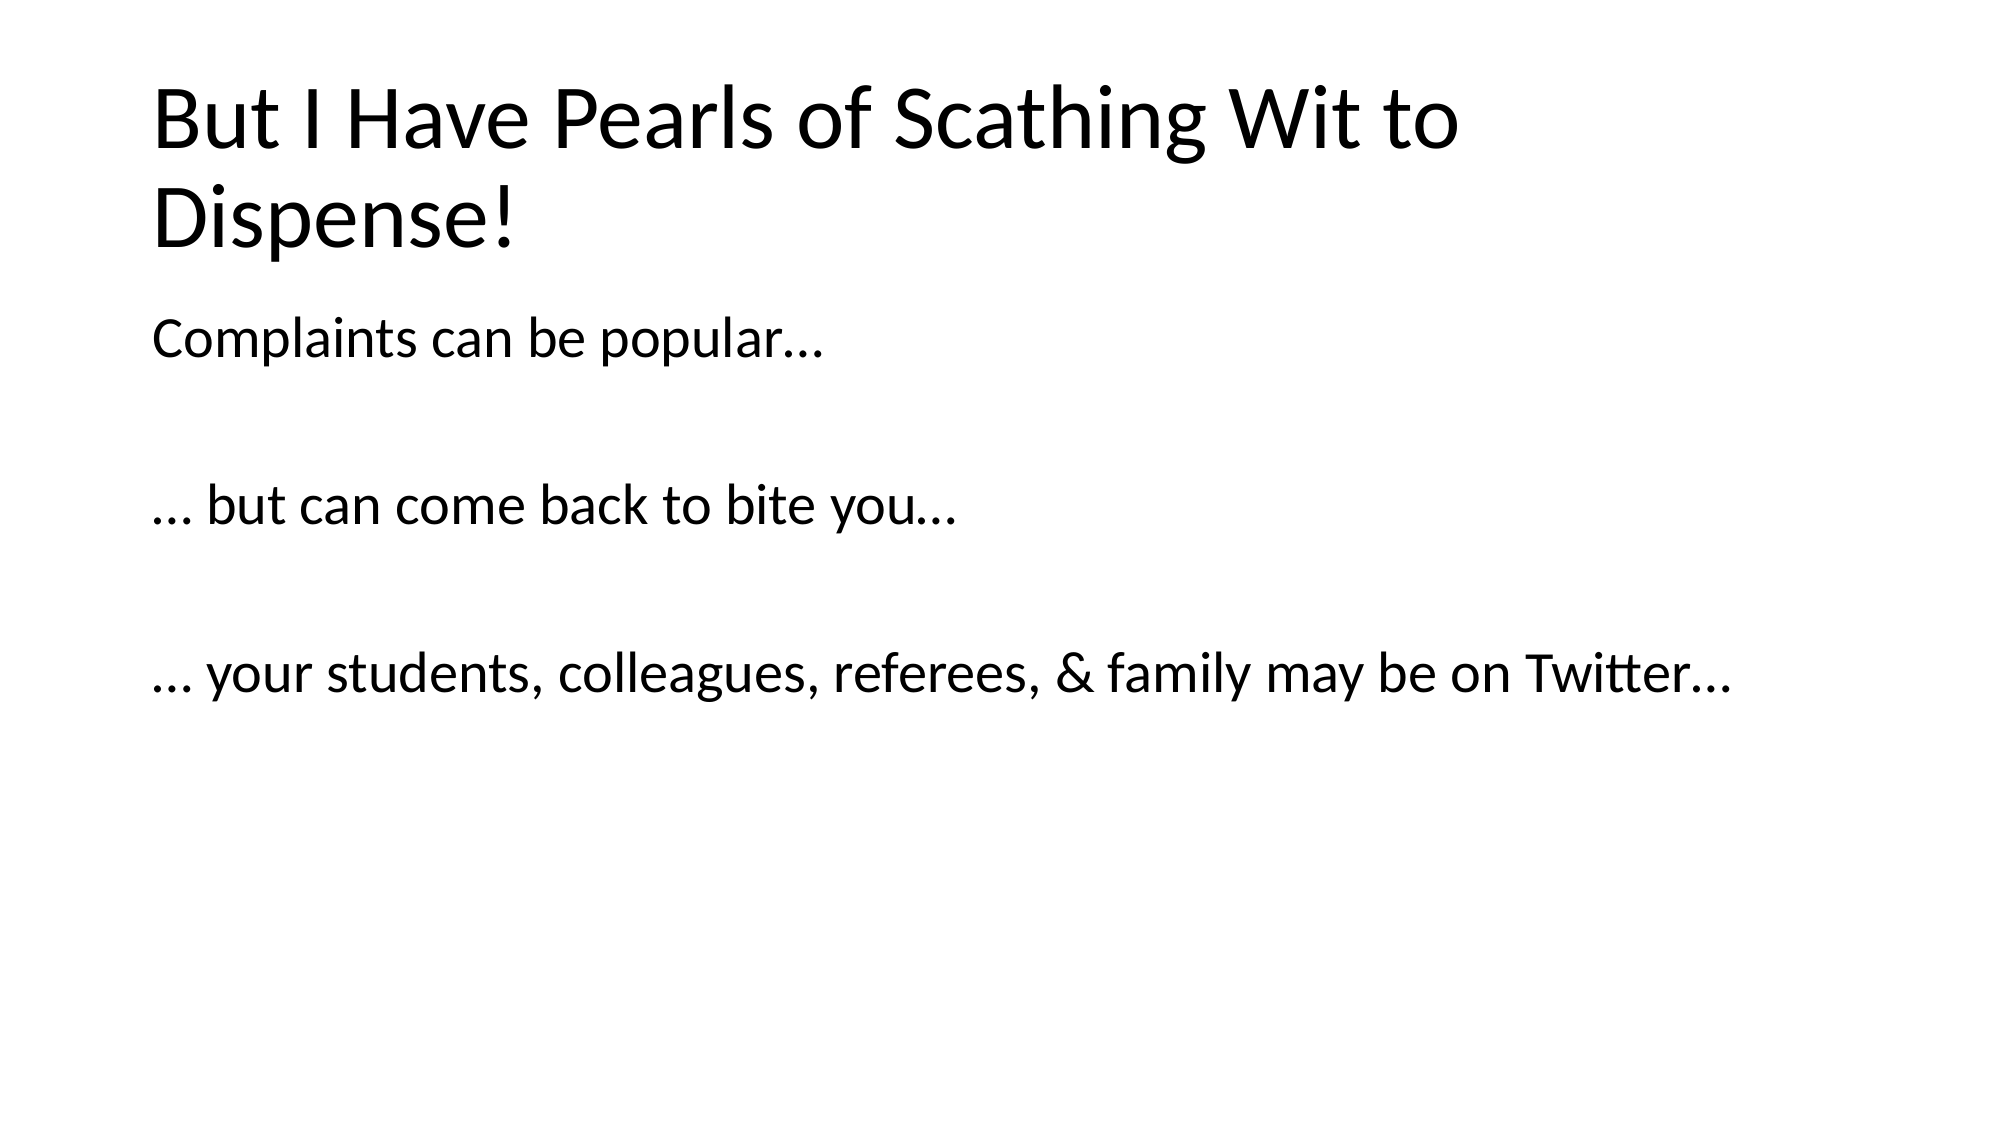

# But I Have Pearls of Scathing Wit to Dispense!
Complaints can be popular…

… but can come back to bite you…

… your students, colleagues, referees, & family may be on Twitter…